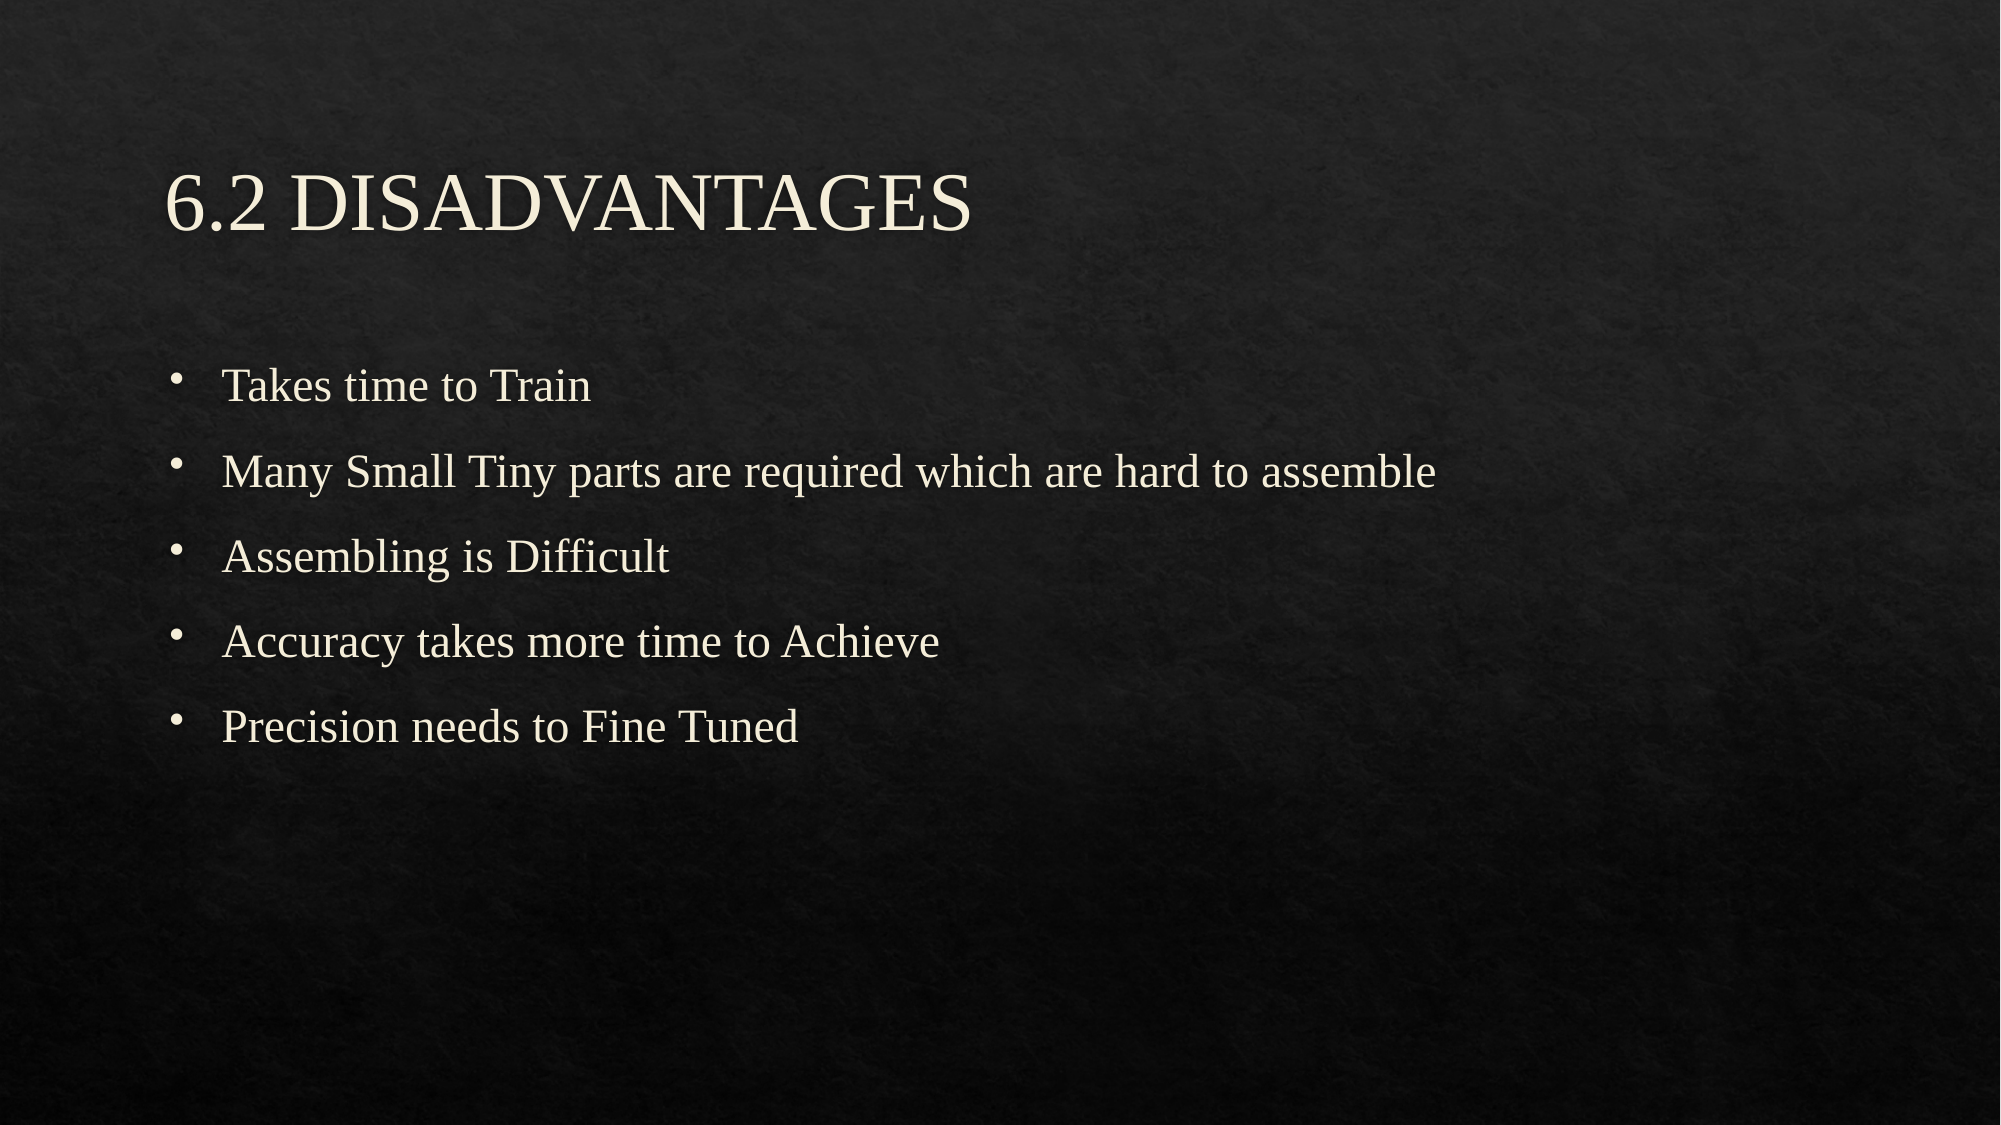

# 6.2 DISADVANTAGES
Takes time to Train
Many Small Tiny parts are required which are hard to assemble
Assembling is Difficult
Accuracy takes more time to Achieve
Precision needs to Fine Tuned